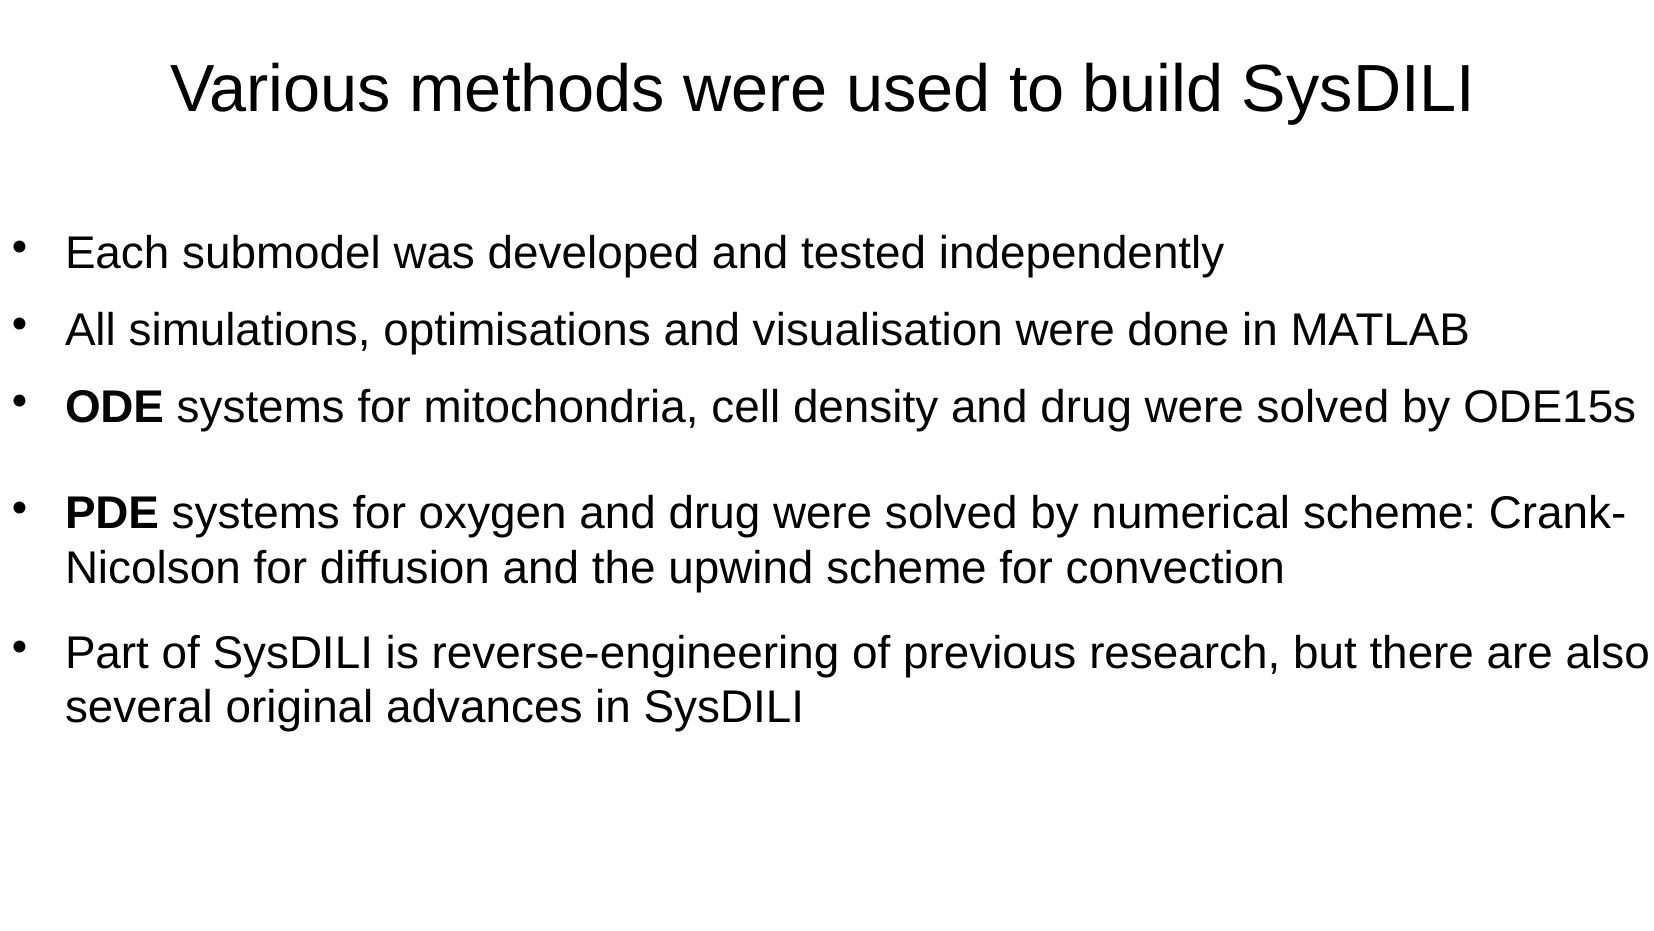

# Various methods were used to build SysDILI
Each submodel was developed and tested independently
All simulations, optimisations and visualisation were done in MATLAB
ODE systems for mitochondria, cell density and drug were solved by ODE15s
PDE systems for oxygen and drug were solved by numerical scheme: Crank-Nicolson for diffusion and the upwind scheme for convection
Part of SysDILI is reverse-engineering of previous research, but there are also several original advances in SysDILI